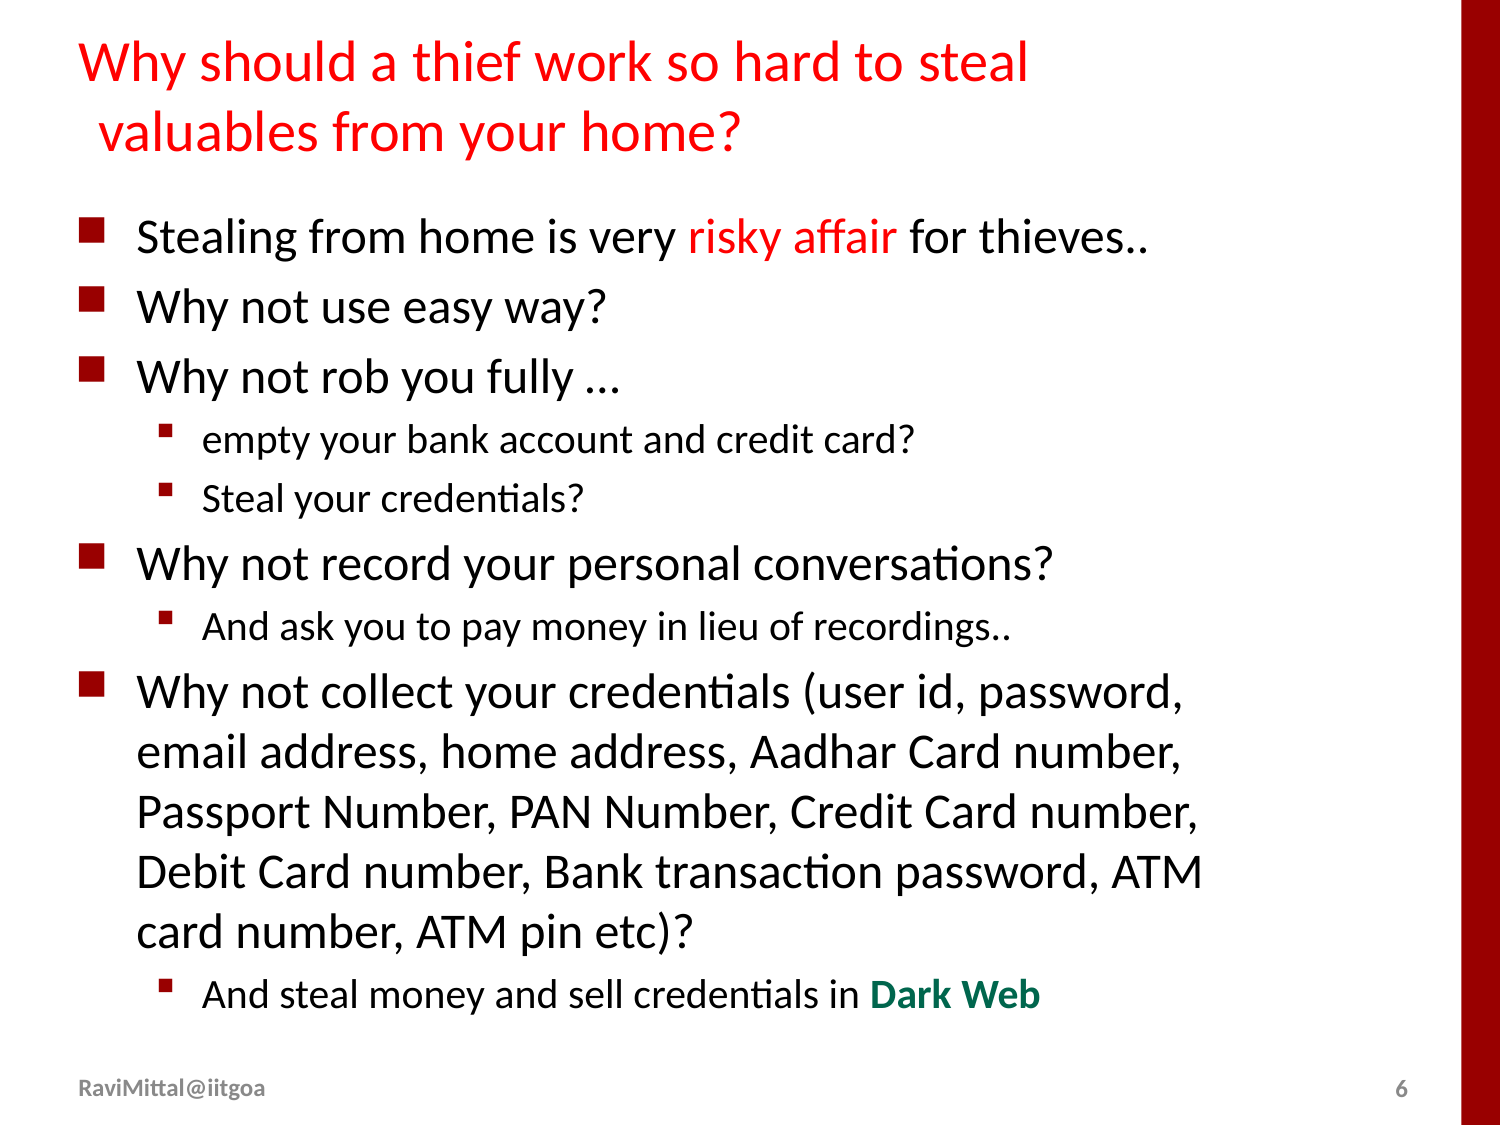

# Why should a thief work so hard to steal valuables from your home?
Stealing from home is very risky affair for thieves..
Why not use easy way?
Why not rob you fully …
empty your bank account and credit card?
Steal your credentials?
Why not record your personal conversations?
And ask you to pay money in lieu of recordings..
Why not collect your credentials (user id, password, email address, home address, Aadhar Card number, Passport Number, PAN Number, Credit Card number, Debit Card number, Bank transaction password, ATM card number, ATM pin etc)?
And steal money and sell credentials in Dark Web
RaviMittal@iitgoa